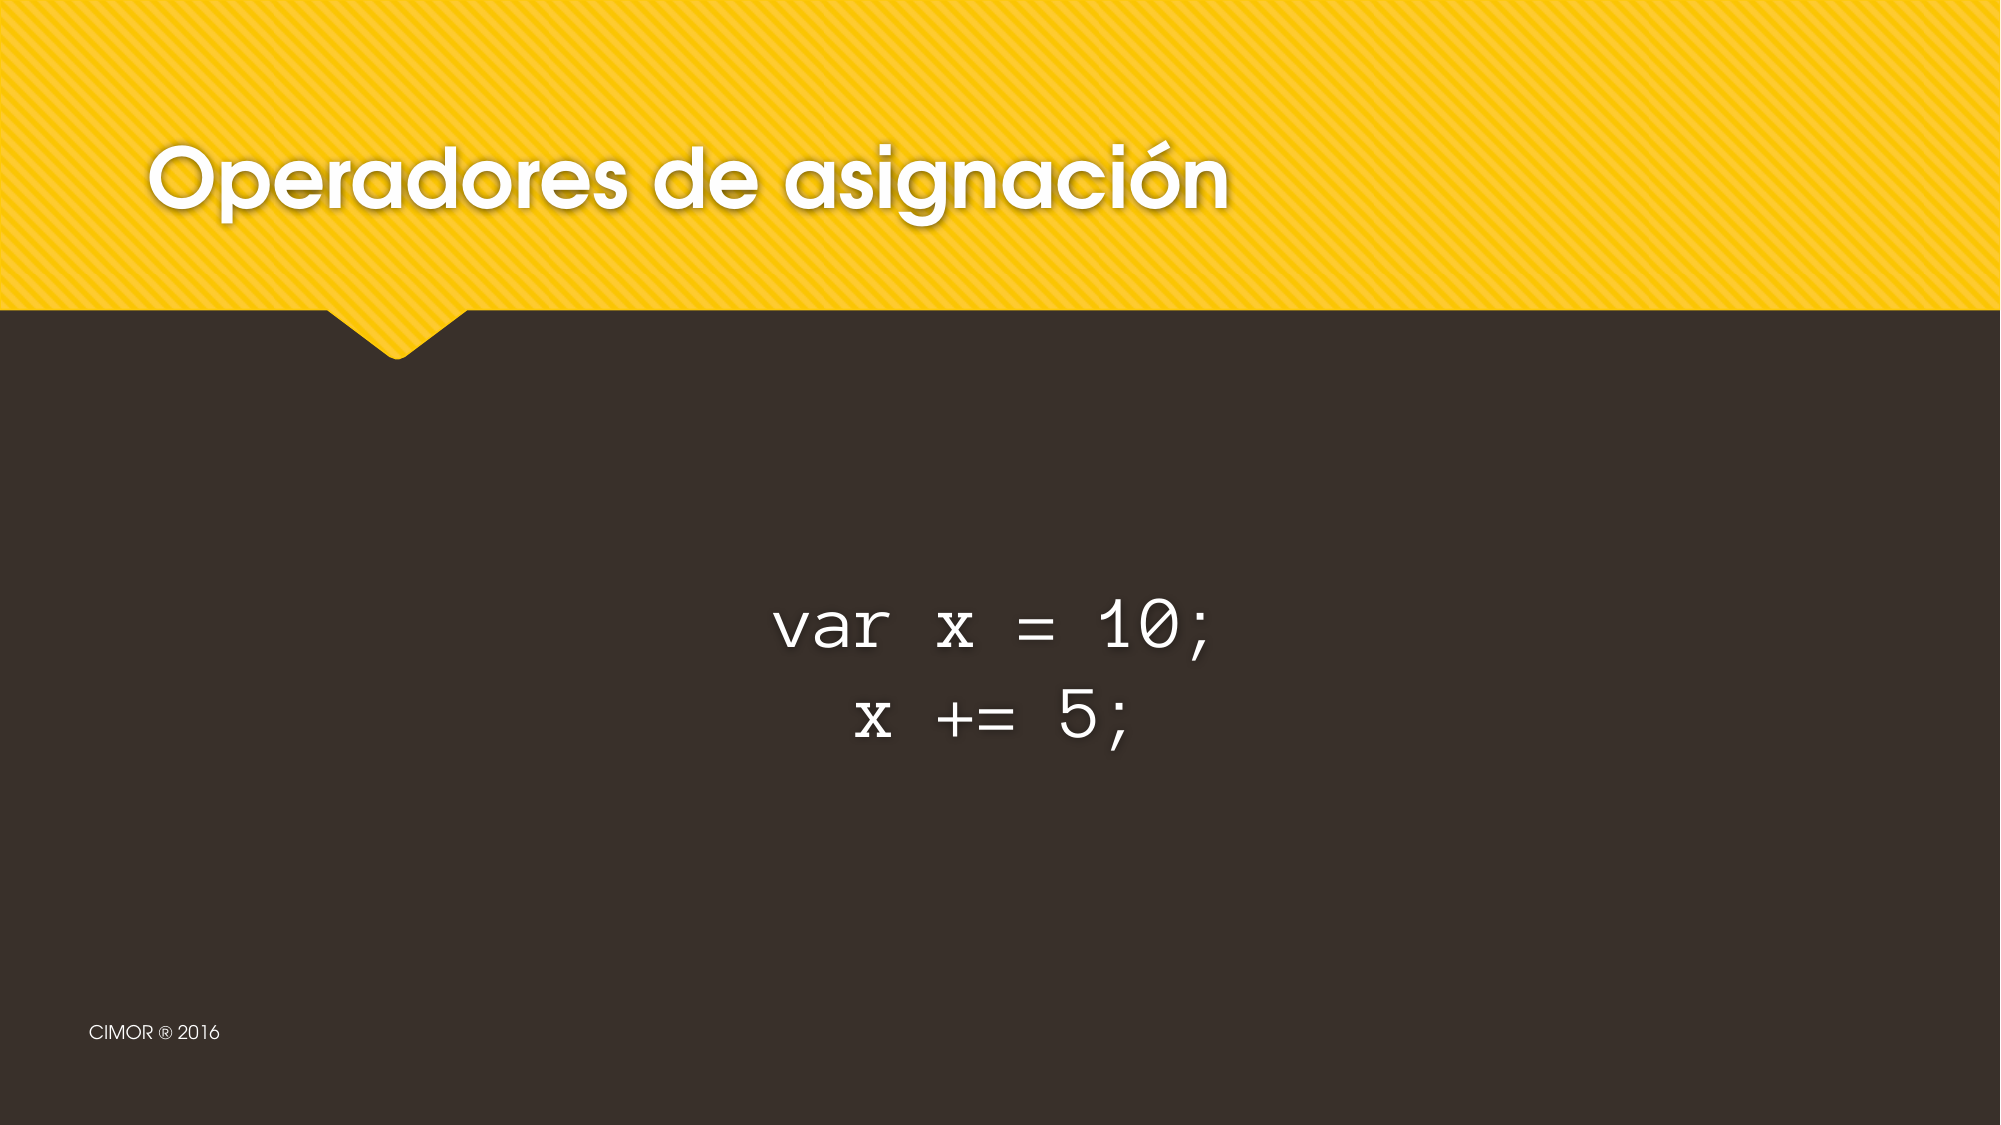

# Operadores de asignación
var x = 10;
x += 5;
CIMOR ® 2016